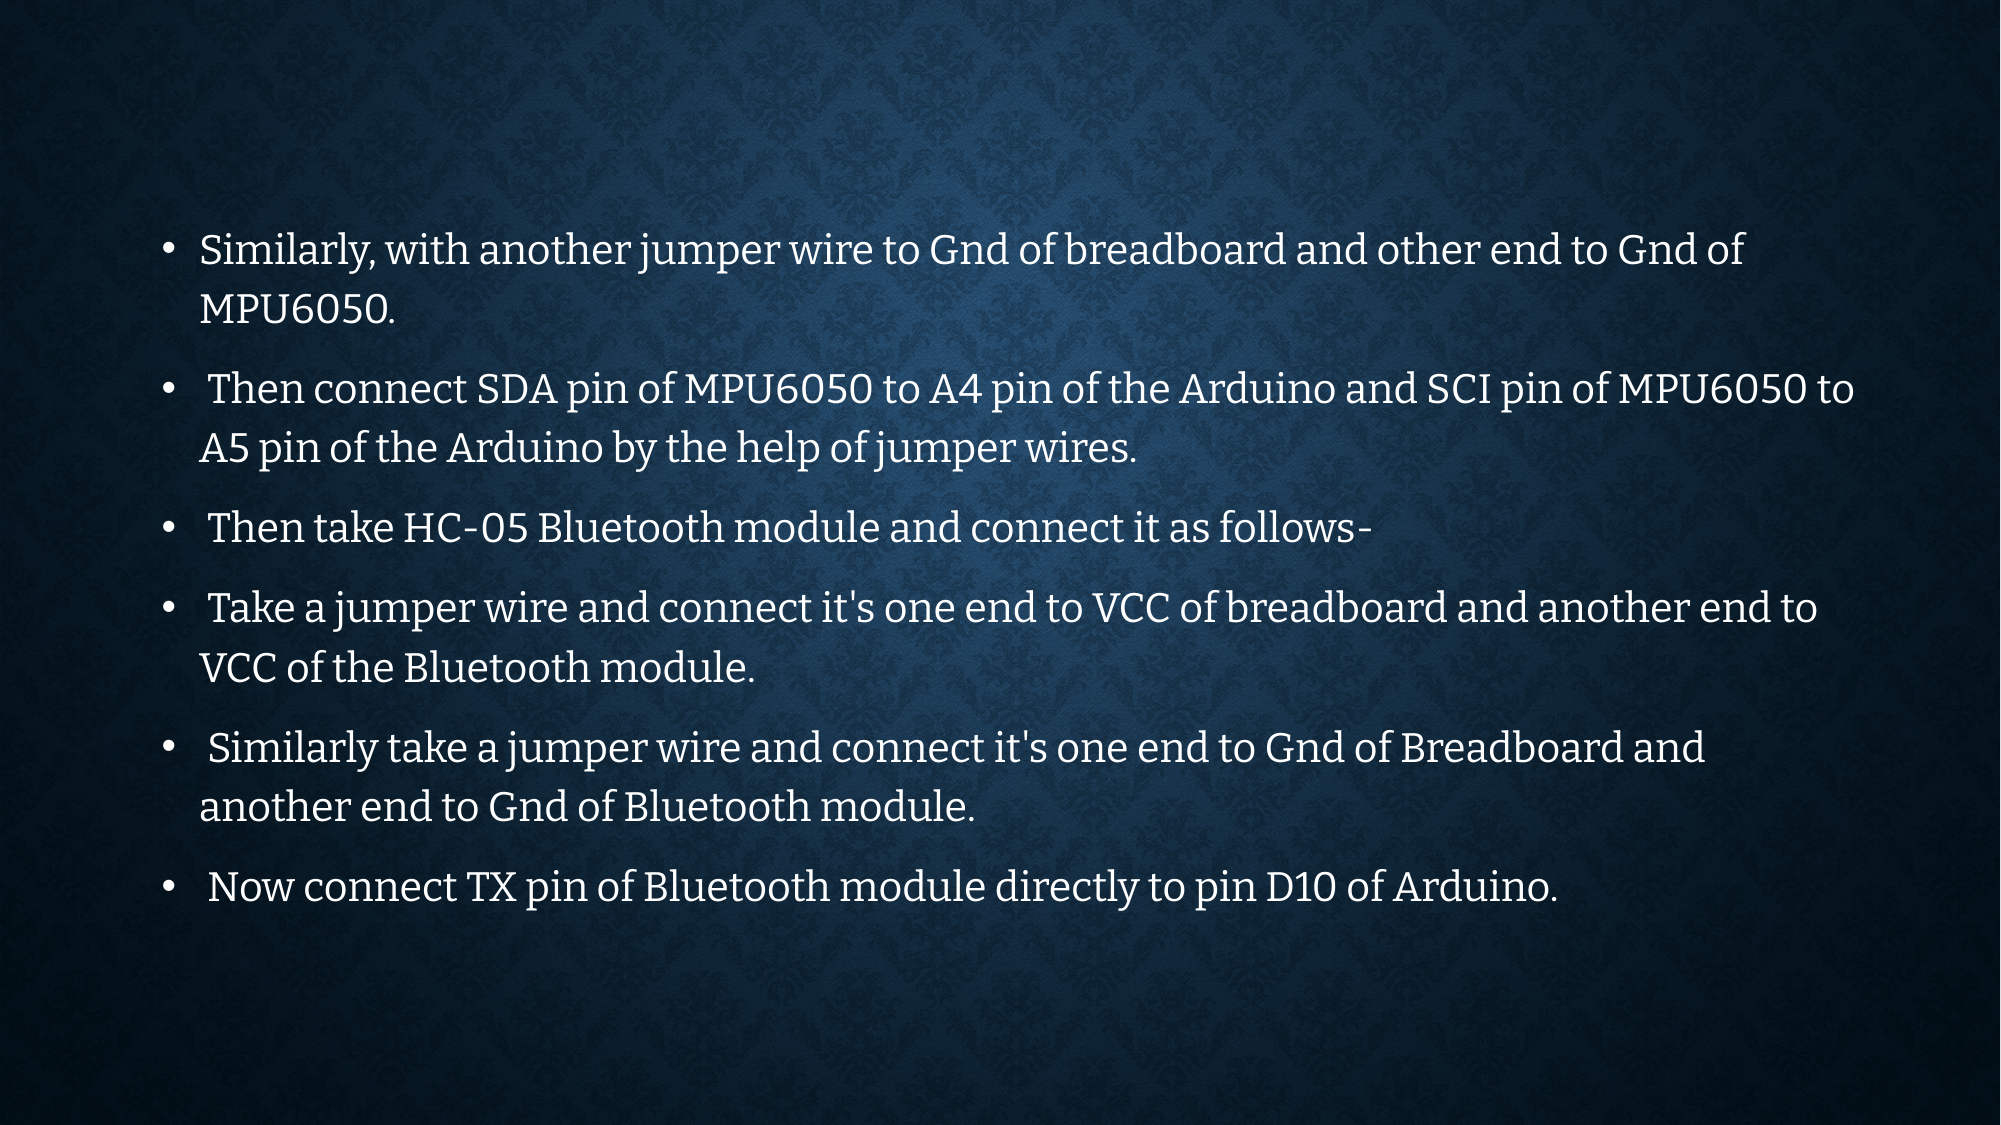

Similarly, with another jumper wire to Gnd of breadboard and other end to Gnd of MPU6050.
 Then connect SDA pin of MPU6050 to A4 pin of the Arduino and SCI pin of MPU6050 to A5 pin of the Arduino by the help of jumper wires.
 Then take HC-05 Bluetooth module and connect it as follows-
 Take a jumper wire and connect it's one end to VCC of breadboard and another end to VCC of the Bluetooth module.
 Similarly take a jumper wire and connect it's one end to Gnd of Breadboard and another end to Gnd of Bluetooth module.
 Now connect TX pin of Bluetooth module directly to pin D10 of Arduino.